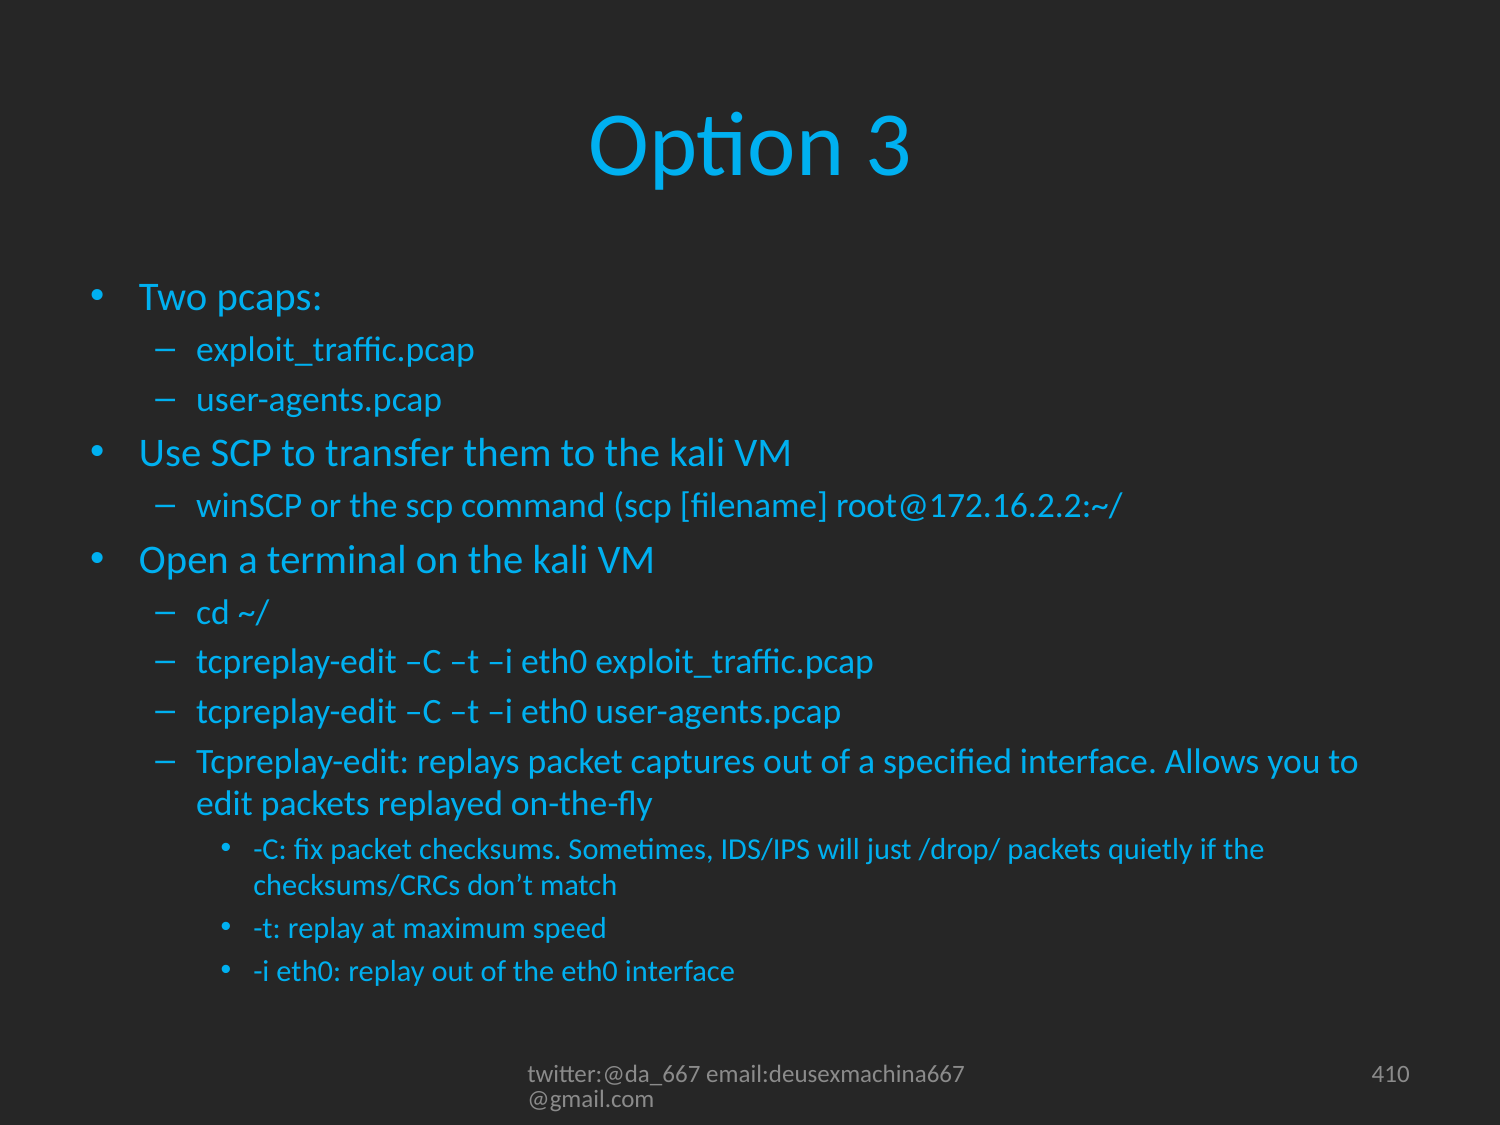

# Option 3
Two pcaps:
exploit_traffic.pcap
user-agents.pcap
Use SCP to transfer them to the kali VM
winSCP or the scp command (scp [filename] root@172.16.2.2:~/
Open a terminal on the kali VM
cd ~/
tcpreplay-edit –C –t –i eth0 exploit_traffic.pcap
tcpreplay-edit –C –t –i eth0 user-agents.pcap
Tcpreplay-edit: replays packet captures out of a specified interface. Allows you to edit packets replayed on-the-fly
-C: fix packet checksums. Sometimes, IDS/IPS will just /drop/ packets quietly if the checksums/CRCs don’t match
-t: replay at maximum speed
-i eth0: replay out of the eth0 interface

twitter:@da_667 email:deusexmachina667@gmail.com
410